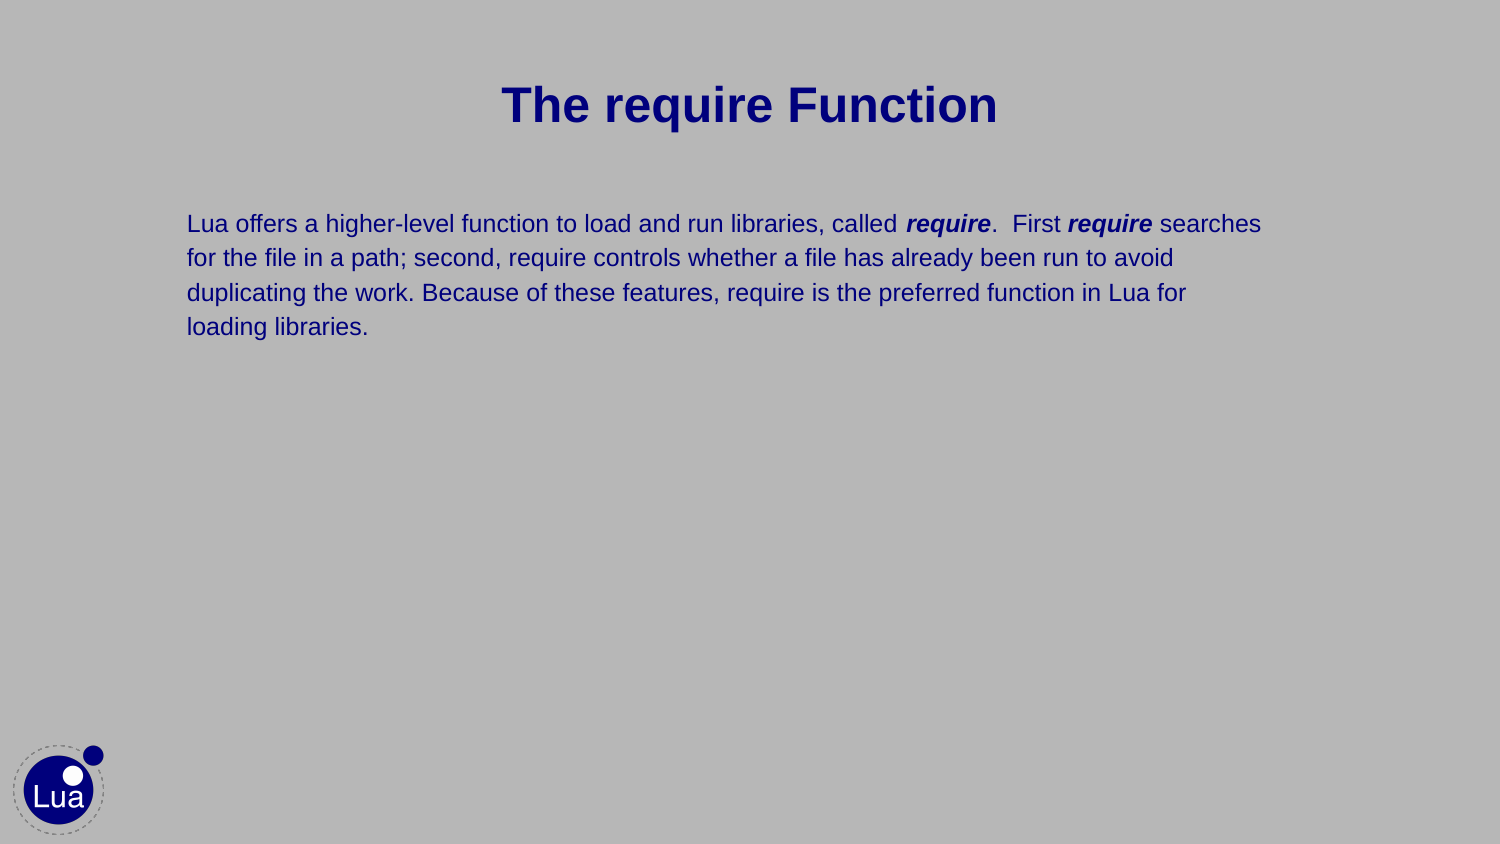

# The require Function
Lua offers a higher-level function to load and run libraries, called require.  First require searches for the file in a path; second, require controls whether a file has already been run to avoid duplicating the work. Because of these features, require is the preferred function in Lua for loading libraries.